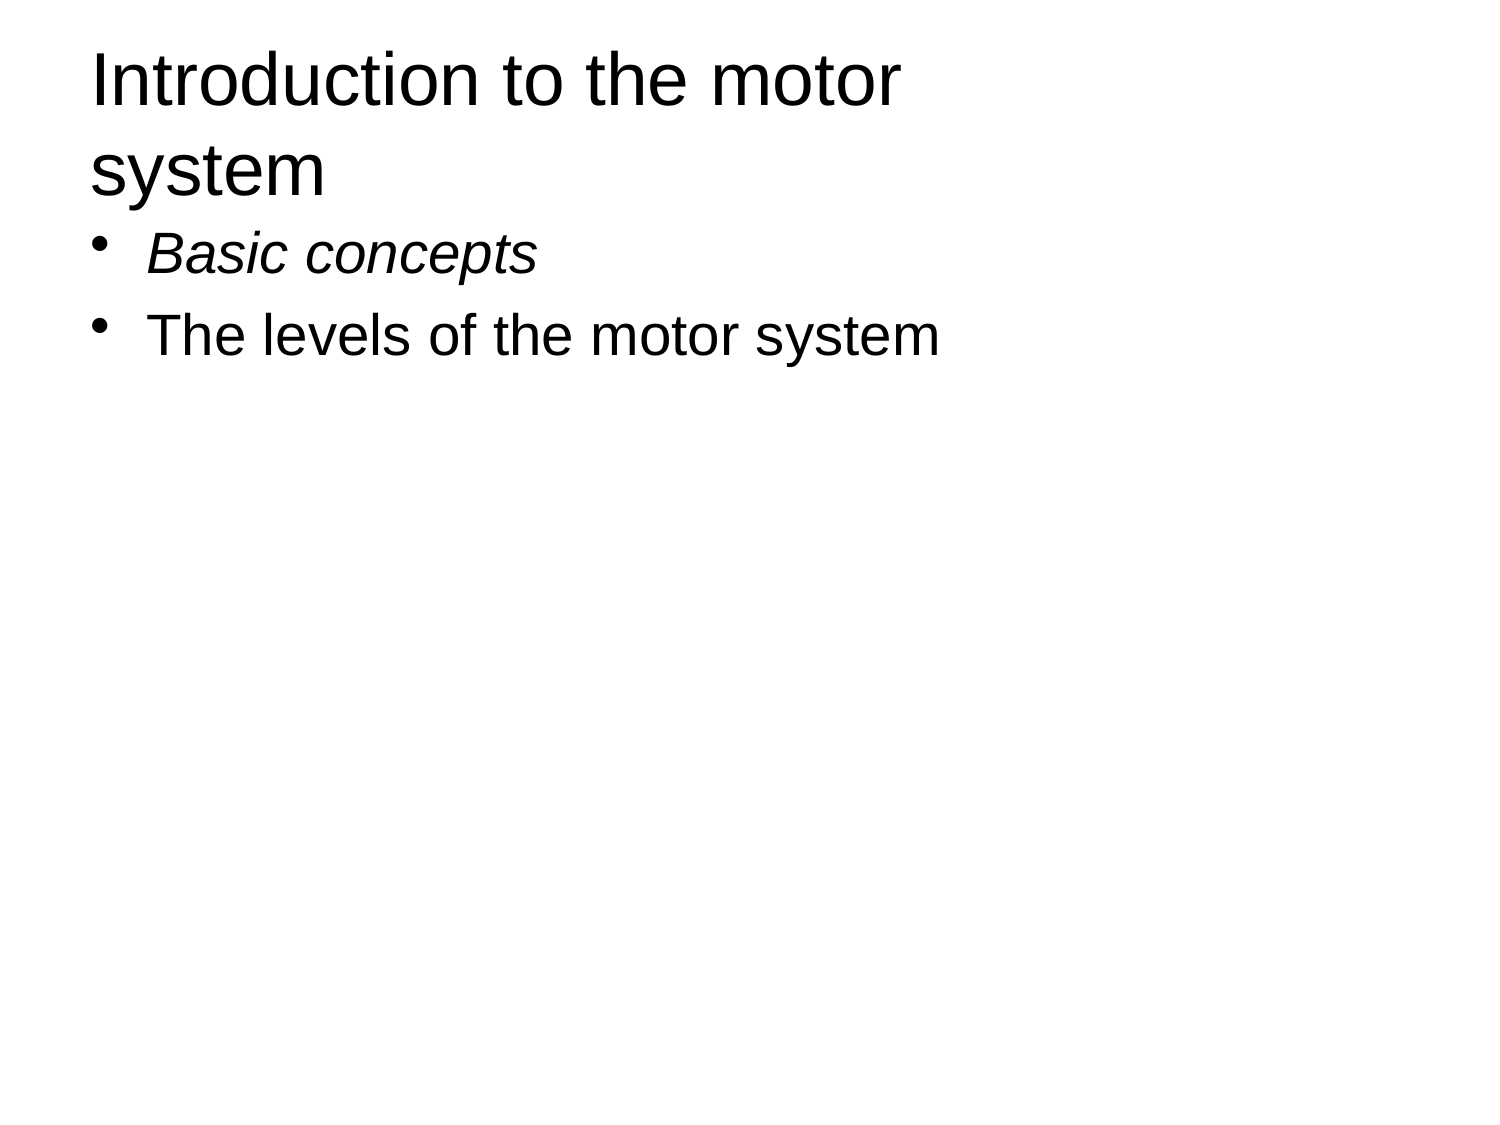

# Introduction to the motor system
Basic concepts
The levels of the motor system